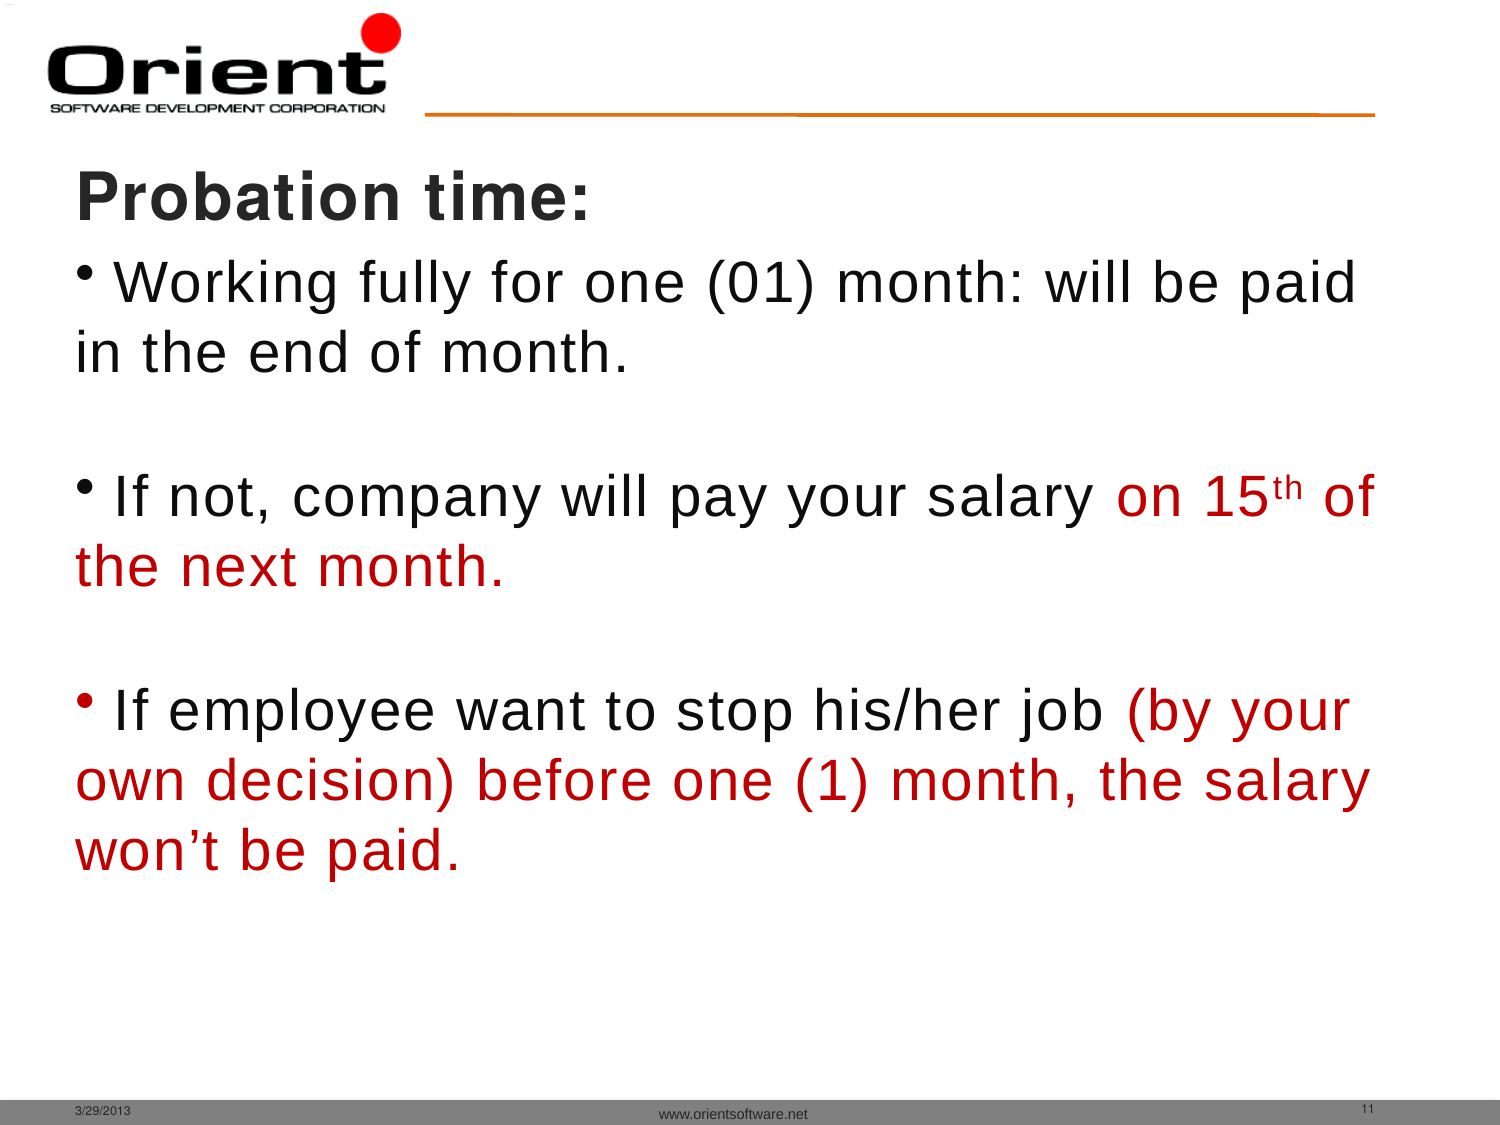

# Probation time:
 Working fully for one (01) month: will be paid in the end of month.

 If not, company will pay your salary on 15th of the next month.

 If employee want to stop his/her job (by your own decision) before one (1) month, the salary won’t be paid.
3/29/2013
11